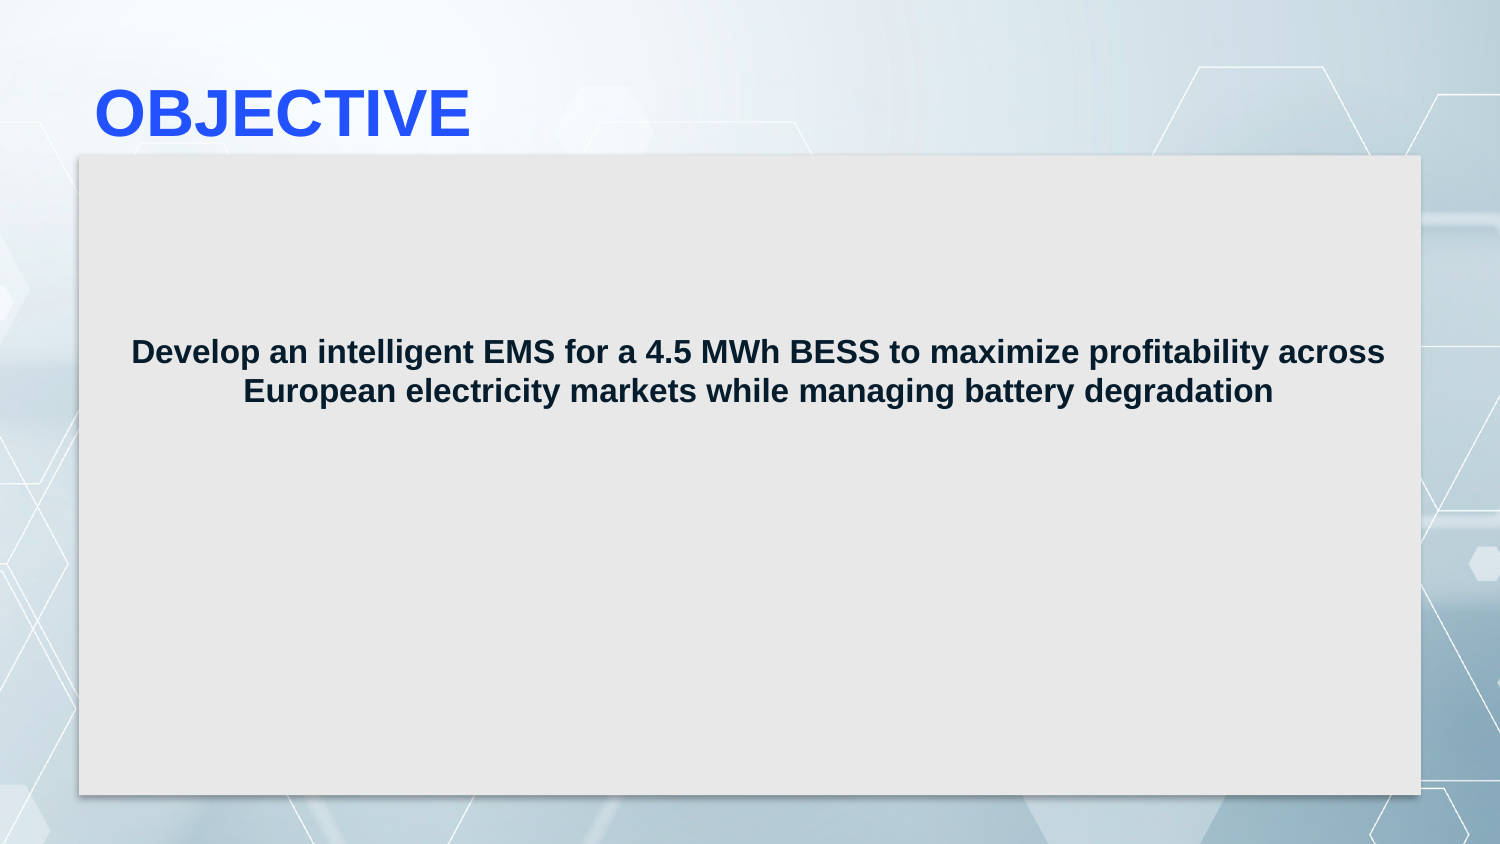

OBJECTIVE
# Develop an intelligent EMS for a 4.5 MWh BESS to maximize profitability across European electricity markets while managing battery degradation